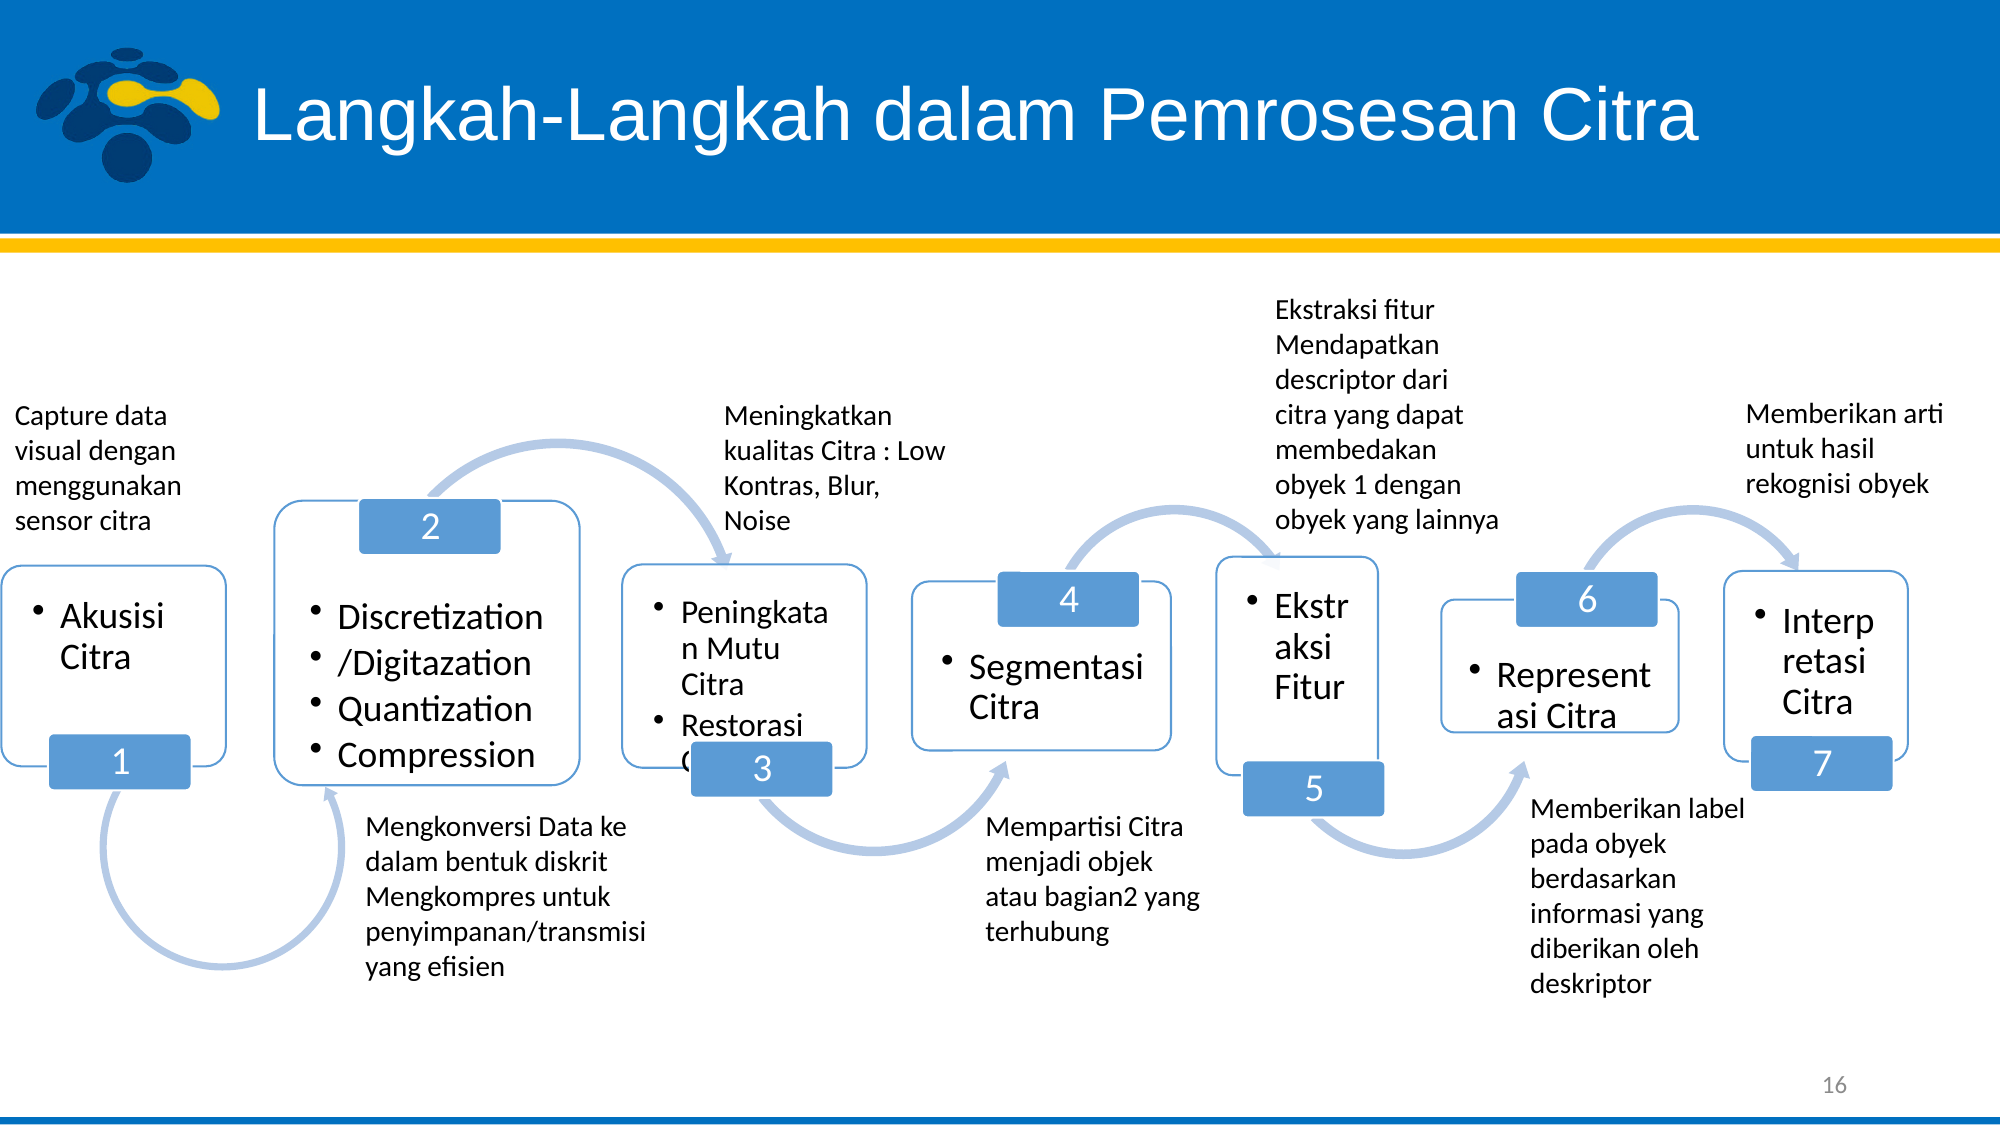

# Langkah-Langkah dalam Pemrosesan Citra
Ekstraksi fitur Mendapatkan descriptor dari citra yang dapat membedakan obyek 1 dengan obyek yang lainnya

Akusisi Citra

1
Discretization
/Digitazation
Quantization
Compression
2
Peningkatan Mutu Citra
Restorasi Citra
3
Segmentasi Citra
4
Ekstraksi Fitur
5
Representasi Citra
6
Interpretasi Citra
7
Memberikan arti untuk hasil rekognisi obyek
Capture data visual dengan menggunakan sensor citra

Meningkatkan kualitas Citra : Low Kontras, Blur, Noise
Memberikan label pada obyek berdasarkan informasi yang diberikan oleh deskriptor
Mengkonversi Data ke dalam bentuk diskrit
Mengkompres untuk penyimpanan/transmisi yang efisien
Mempartisi Citra menjadi objek atau bagian2 yang terhubung
16